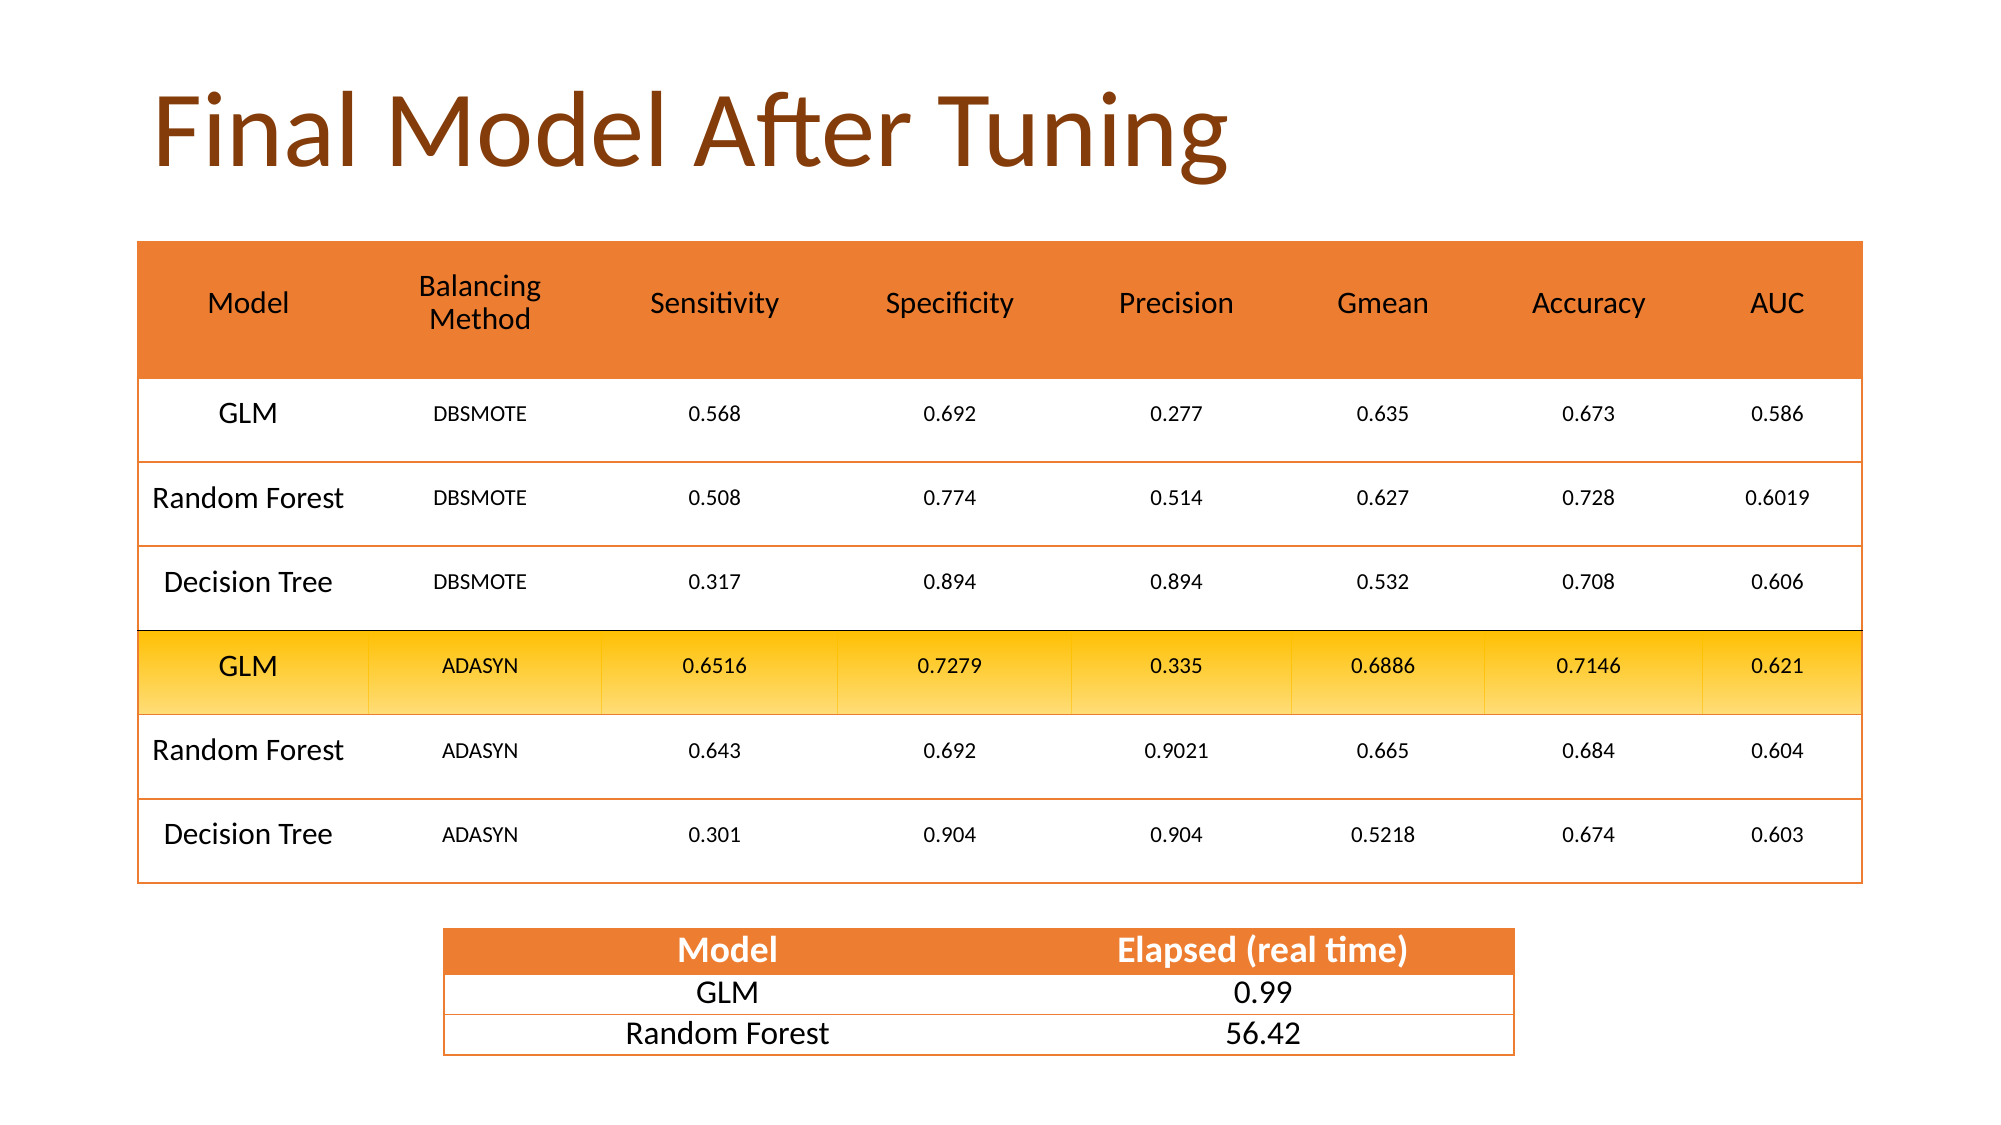

# Final Model After Tuning
| Model | Balancing Method | Sensitivity | Specificity | Precision | Gmean | Accuracy | AUC |
| --- | --- | --- | --- | --- | --- | --- | --- |
| GLM | DBSMOTE | 0.568 | 0.692 | 0.277 | 0.635 | 0.673 | 0.586 |
| Random Forest | DBSMOTE | 0.508 | 0.774 | 0.514 | 0.627 | 0.728 | 0.6019 |
| Decision Tree | DBSMOTE | 0.317 | 0.894 | 0.894 | 0.532 | 0.708 | 0.606 |
| GLM | ADASYN | 0.6516 | 0.7279 | 0.335 | 0.6886 | 0.7146 | 0.621 |
| Random Forest | ADASYN | 0.643 | 0.692 | 0.9021 | 0.665 | 0.684 | 0.604 |
| Decision Tree | ADASYN | 0.301 | 0.904 | 0.904 | 0.5218 | 0.674 | 0.603 |
| Model | Elapsed (real time) |
| --- | --- |
| GLM | 0.99 |
| Random Forest | 56.42 |